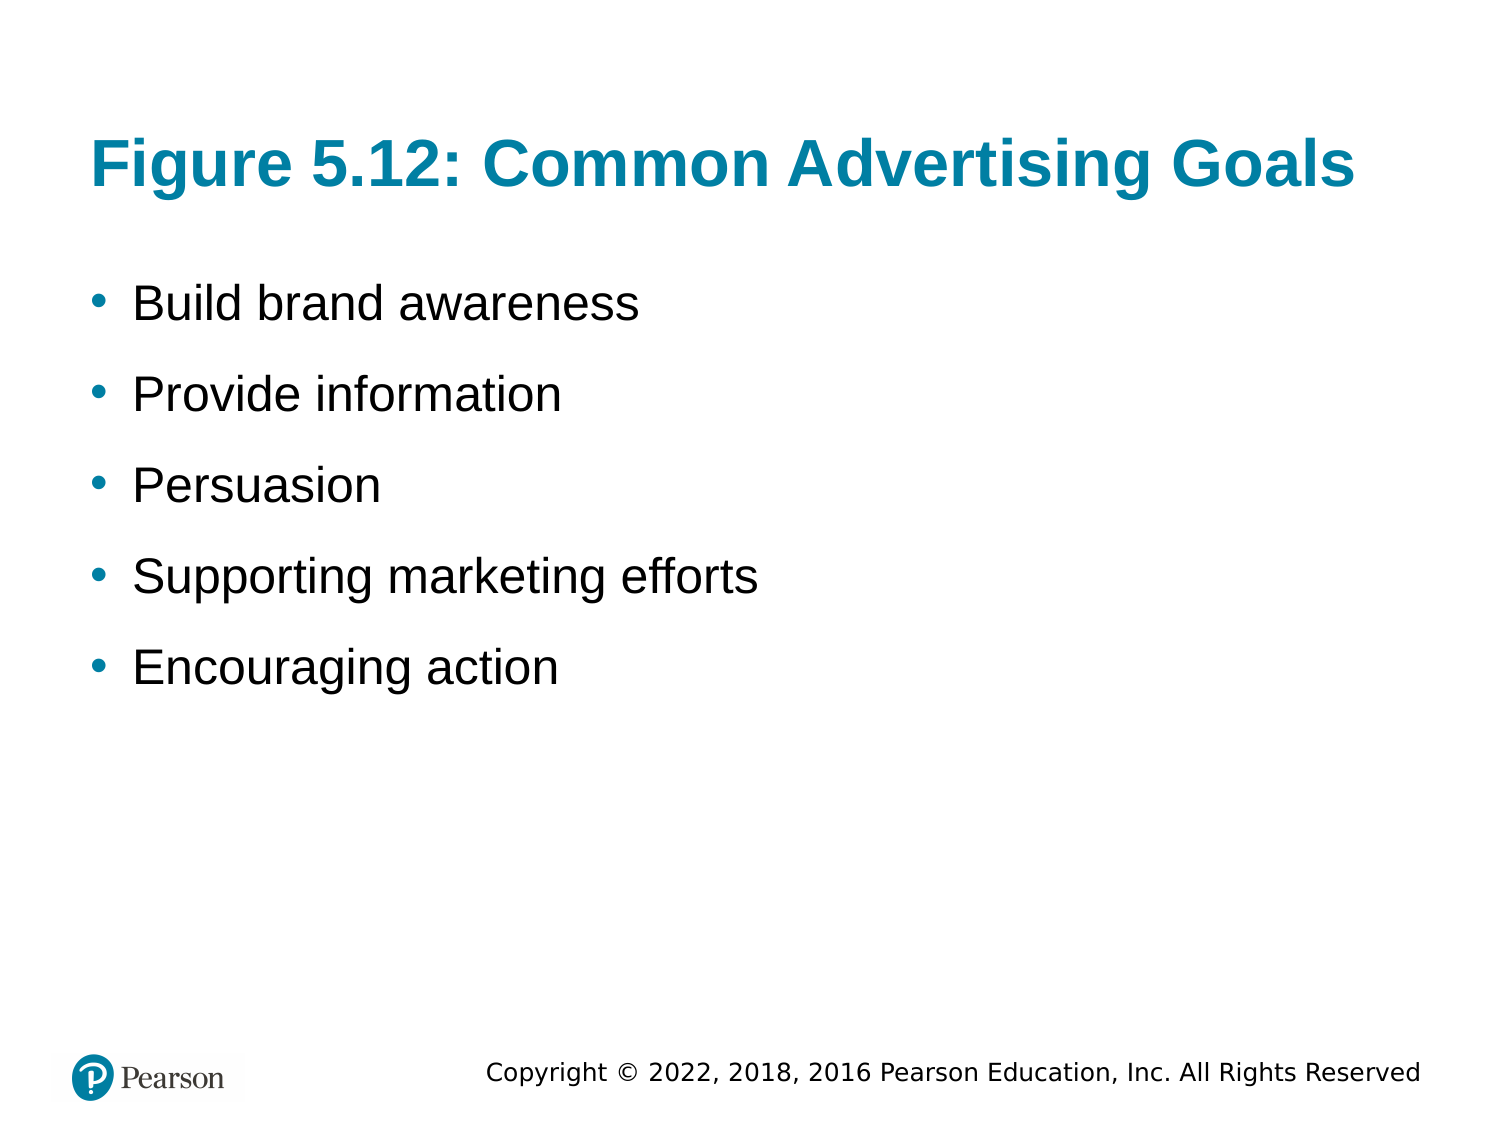

# Figure 5.12: Common Advertising Goals
Build brand awareness
Provide information
Persuasion
Supporting marketing efforts
Encouraging action